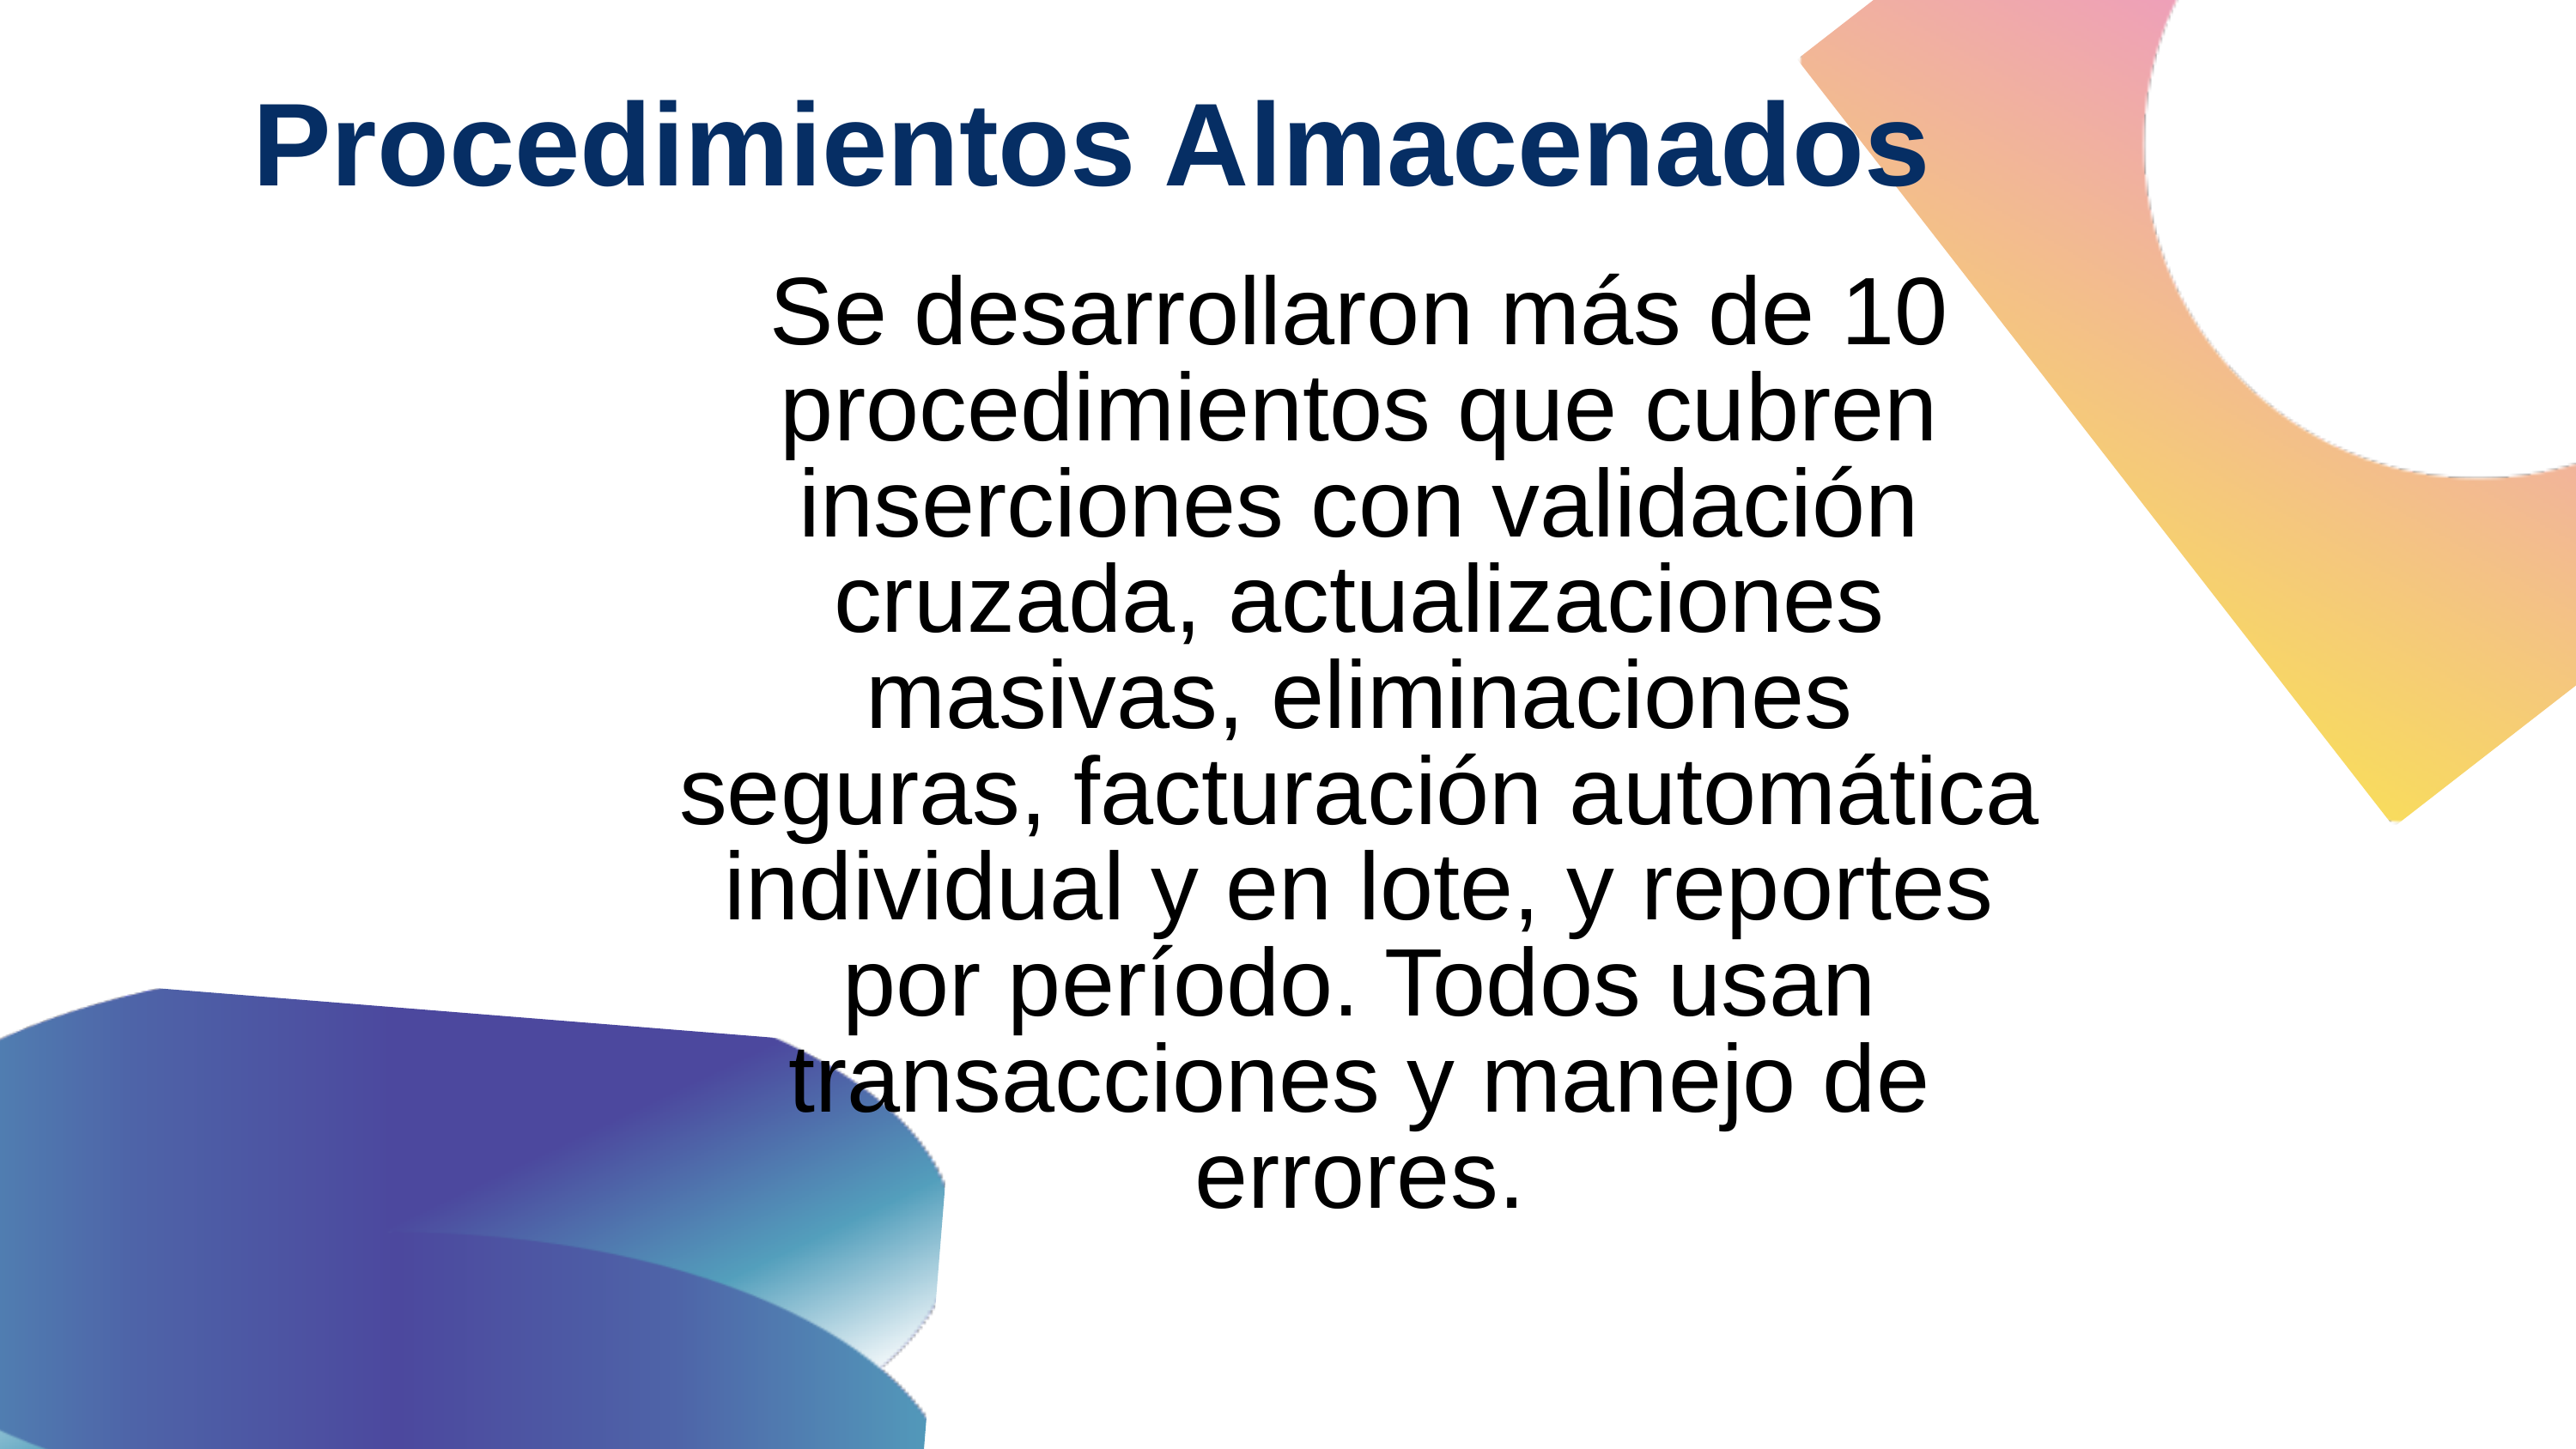

Procedimientos Almacenados
Se desarrollaron más de 10 procedimientos que cubren inserciones con validación cruzada, actualizaciones masivas, eliminaciones seguras, facturación automática individual y en lote, y reportes por período. Todos usan transacciones y manejo de errores.